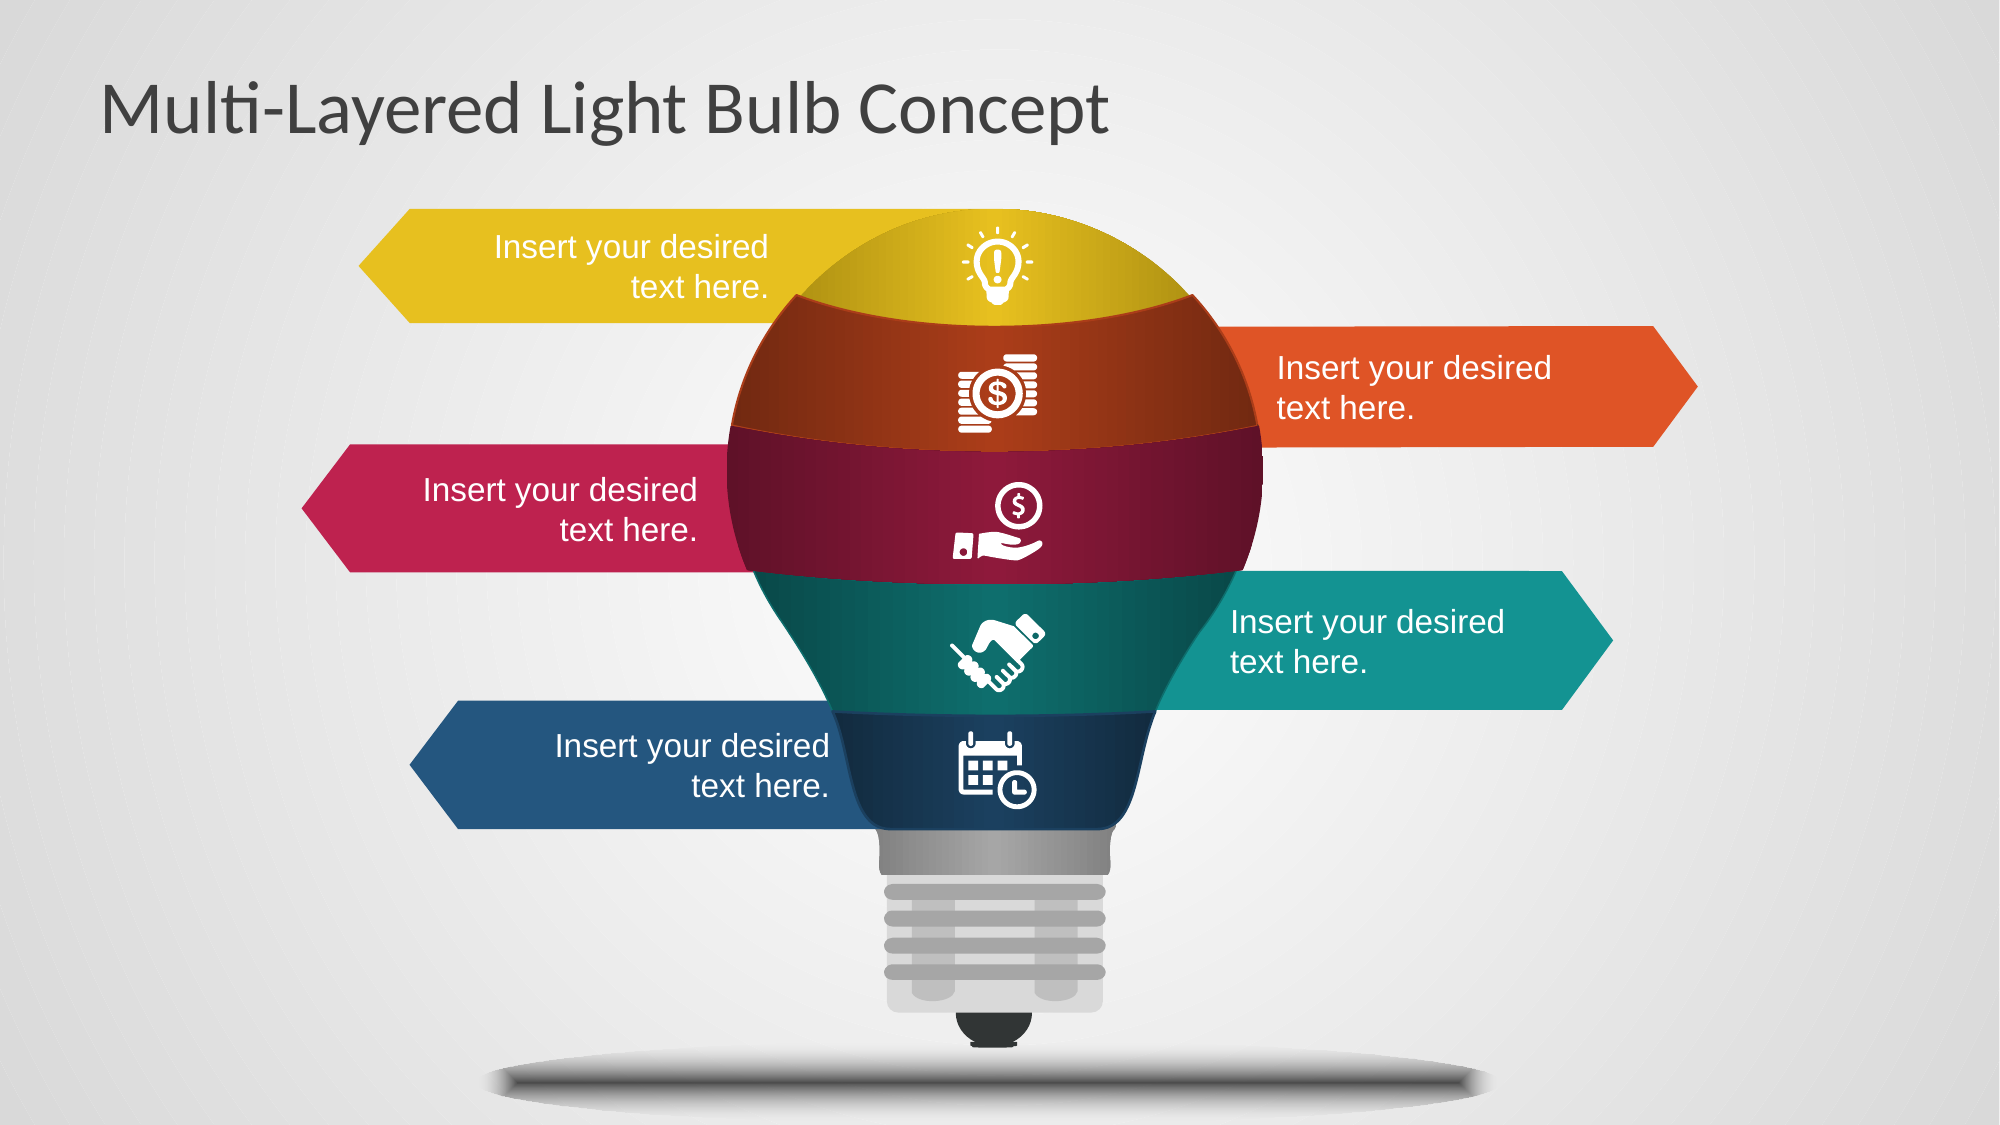

# Multi-Layered Light Bulb Concept

Insert your desired
text here.

Insert your desired
text here.

Insert your desired
text here.

Insert your desired
text here.

Insert your desired
text here.